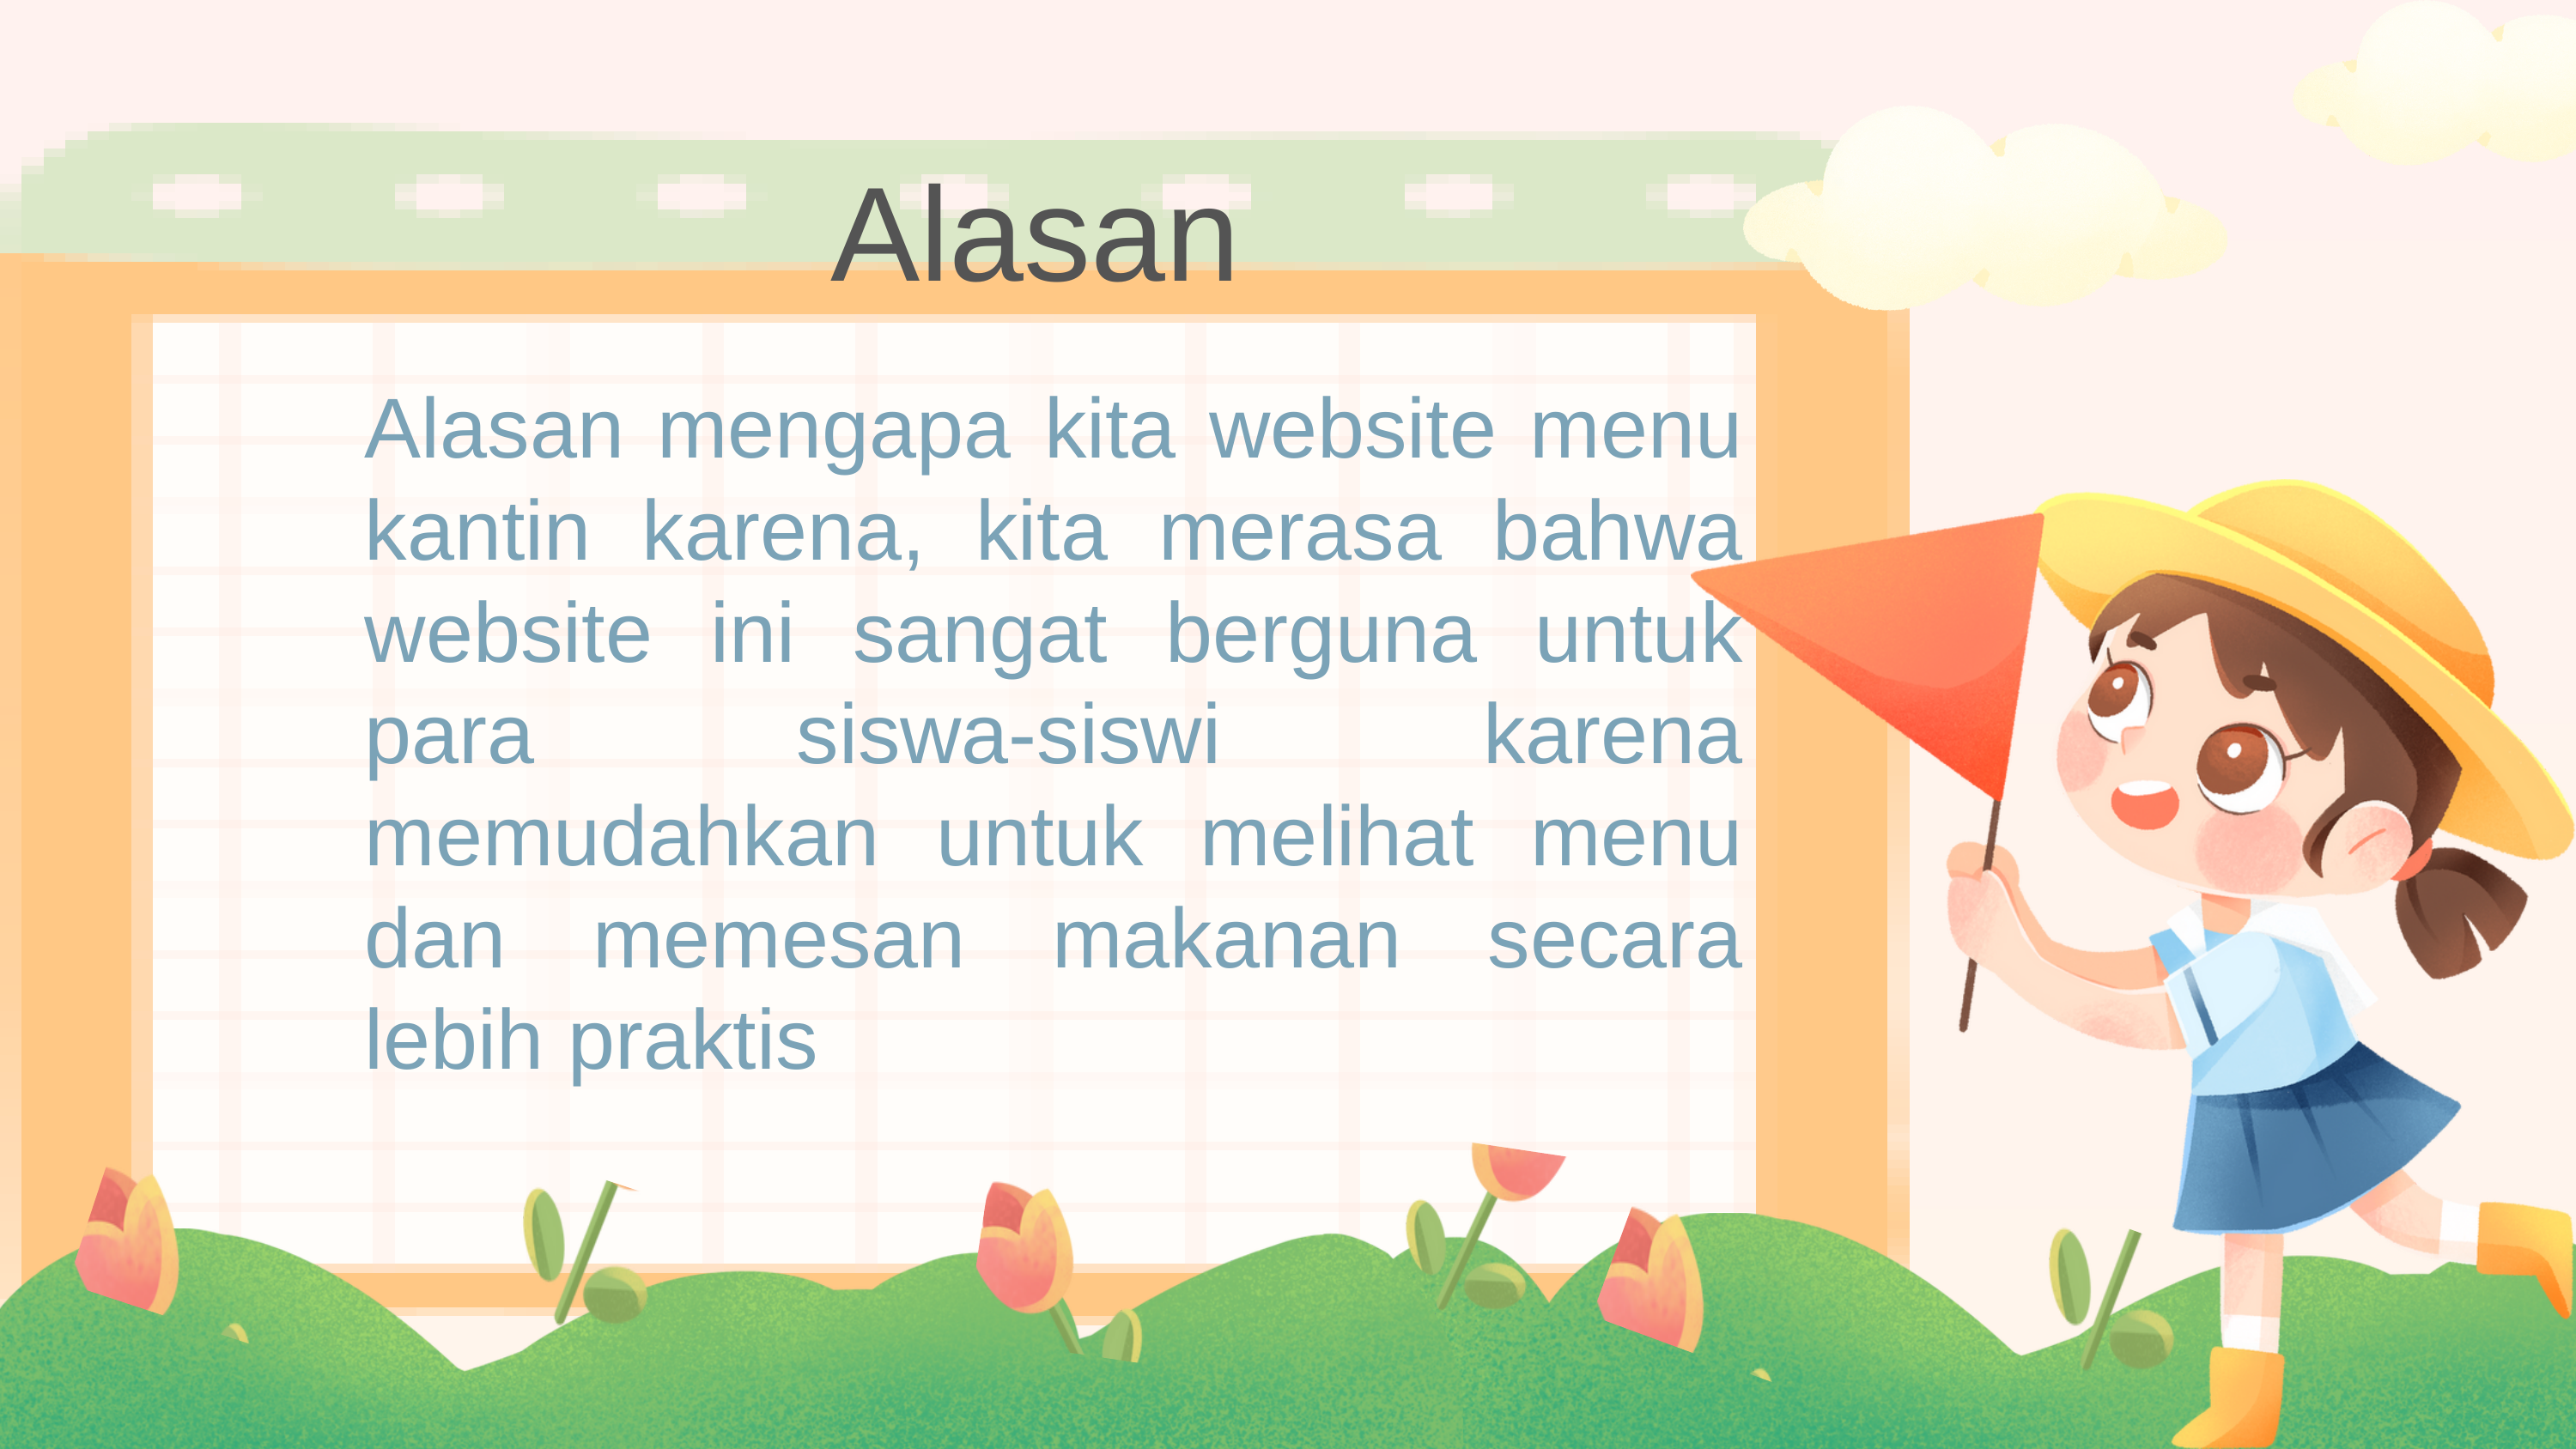

Alasan
Alasan mengapa kita website menu kantin karena, kita merasa bahwa website ini sangat berguna untuk para siswa-siswi karena memudahkan untuk melihat menu dan memesan makanan secara lebih praktis